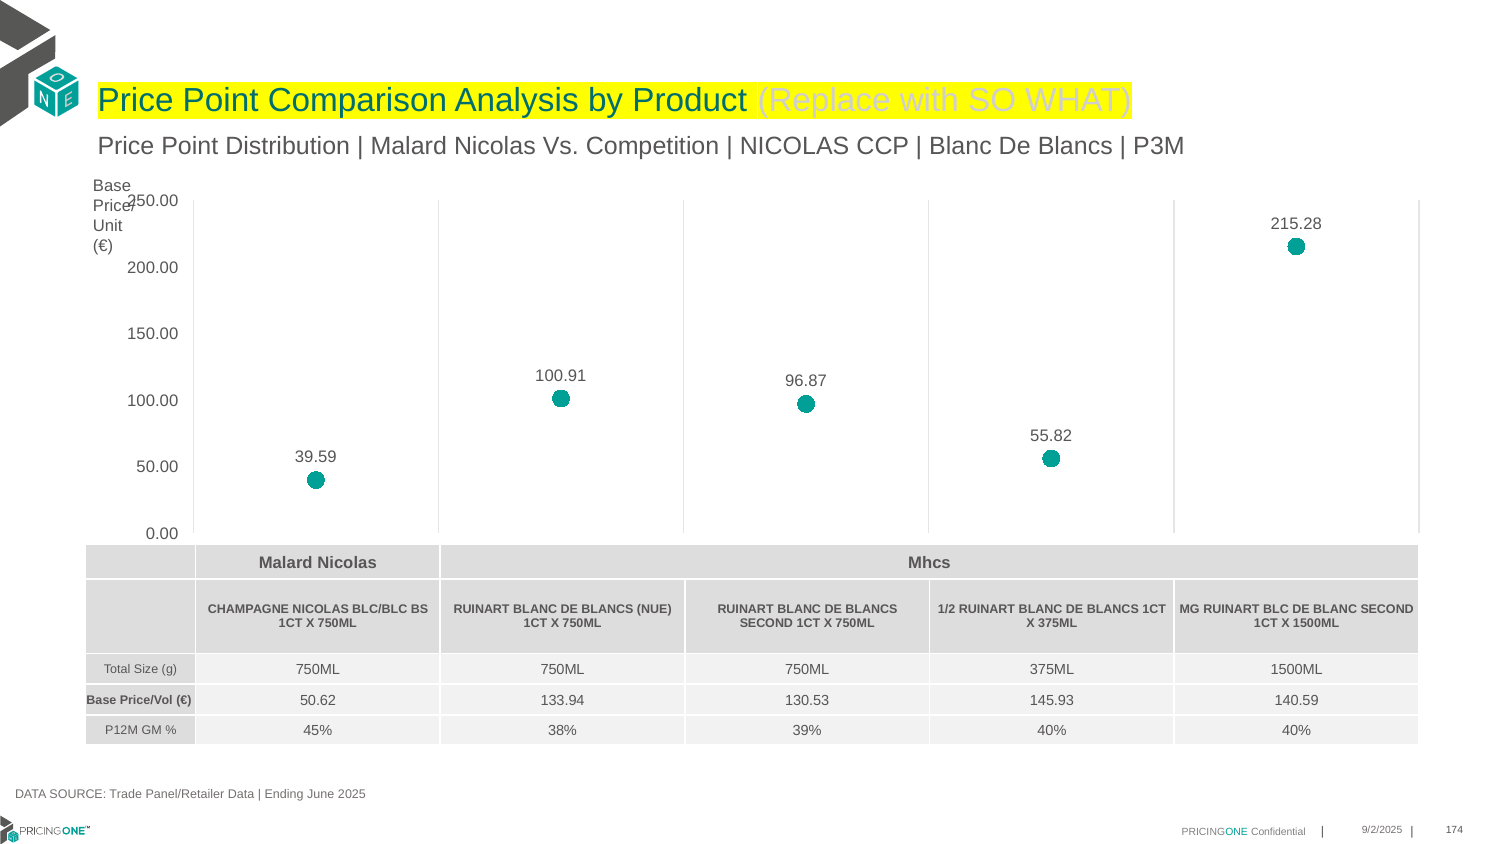

# Price Point Comparison Analysis by Product (Replace with SO WHAT)
Price Point Distribution | Malard Nicolas Vs. Competition | NICOLAS CCP | Blanc De Blancs | P3M
Base Price/Unit (€)

### Chart

| Category | Base Price/Unit |
|---|---|
| CHAMPAGNE NICOLAS BLC/BLC BS 1CT X 750ML | 39.59 |
| RUINART BLANC DE BLANCS (NUE) 1CT X 750ML | 100.91 |
| RUINART BLANC DE BLANCS SECOND 1CT X 750ML | 96.87 |
| 1/2 RUINART BLANC DE BLANCS 1CT X 375ML | 55.82 |
| MG RUINART BLC DE BLANC SECOND 1CT X 1500ML | 215.28 |
|  | Malard Nicolas | Mhcs | Mhcs | Mhcs | Mhcs |
| --- | --- | --- | --- | --- | --- |
|  | CHAMPAGNE NICOLAS BLC/BLC BS 1CT X 750ML | RUINART BLANC DE BLANCS (NUE) 1CT X 750ML | RUINART BLANC DE BLANCS SECOND 1CT X 750ML | 1/2 RUINART BLANC DE BLANCS 1CT X 375ML | MG RUINART BLC DE BLANC SECOND 1CT X 1500ML |
| Total Size (g) | 750ML | 750ML | 750ML | 375ML | 1500ML |
| Base Price/Vol (€) | 50.62 | 133.94 | 130.53 | 145.93 | 140.59 |
| P12M GM % | 45% | 38% | 39% | 40% | 40% |
DATA SOURCE: Trade Panel/Retailer Data | Ending June 2025

9/2/2025
174